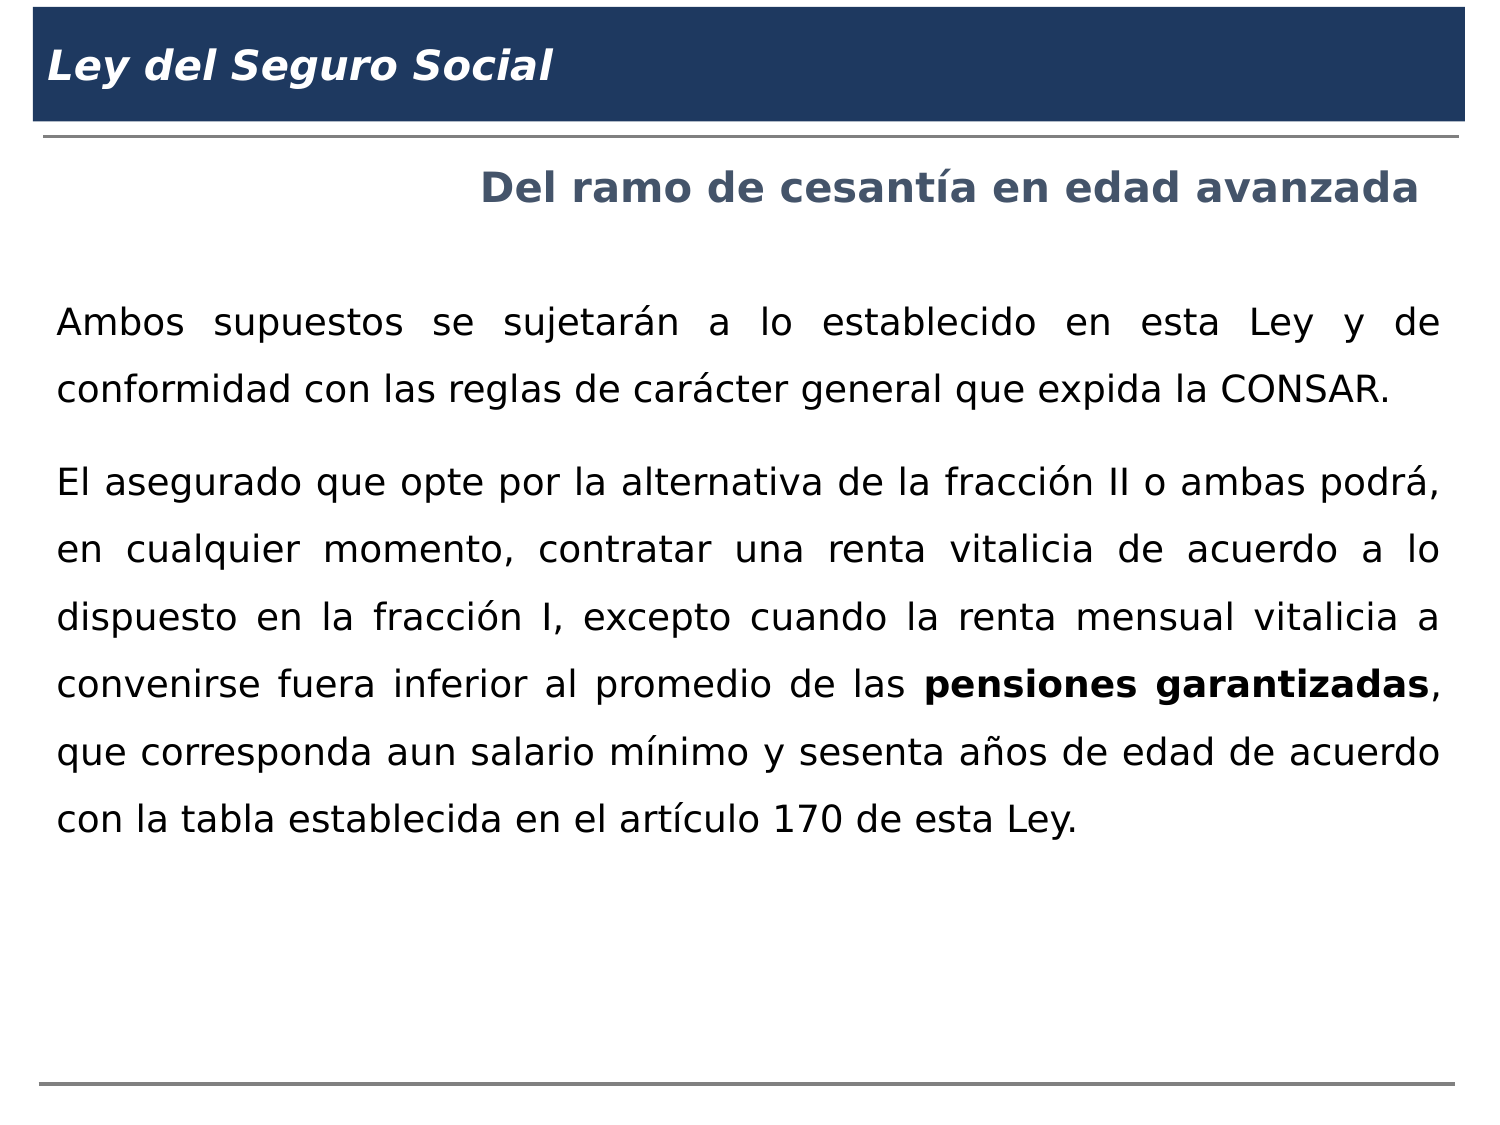

Ley del Seguro Social
Del ramo de cesantía en edad avanzada
Ambos supuestos se sujetarán a lo establecido en esta Ley y de conformidad con las reglas de carácter general que expida la CONSAR.
El asegurado que opte por la alternativa de la fracción II o ambas podrá, en cualquier momento, contratar una renta vitalicia de acuerdo a lo dispuesto en la fracción I, excepto cuando la renta mensual vitalicia a convenirse fuera inferior al promedio de las pensiones garantizadas, que corresponda aun salario mínimo y sesenta años de edad de acuerdo con la tabla establecida en el artículo 170 de esta Ley.